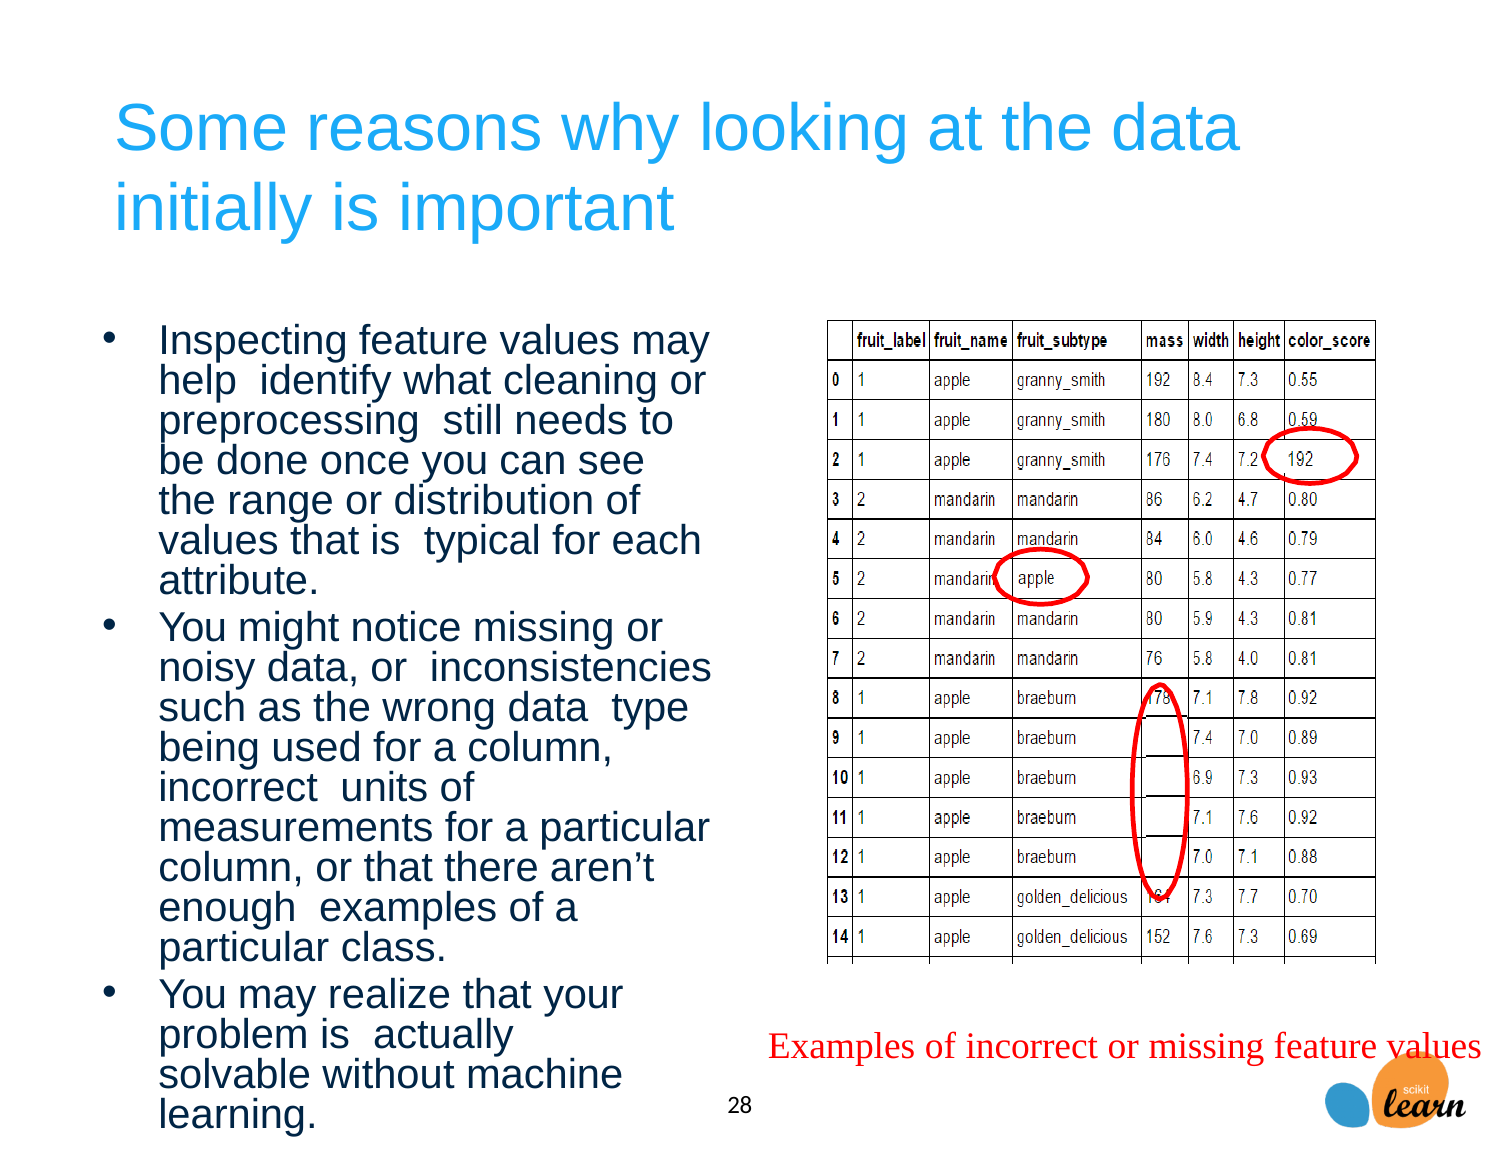

APPLIED MACHINE  LEARNING IN PYTHON

# Some reasons why looking at the data initially is important
Inspecting feature values may help  identify what cleaning or preprocessing  still needs to be done once you can see  the range or distribution of values that is  typical for each attribute.
You might notice missing or noisy data, or  inconsistencies such as the wrong data  type being used for a column, incorrect  units of measurements for a particular  column, or that there aren’t enough  examples of a particular class.
You may realize that your problem is  actually solvable without machine  learning.

Examples of incorrect or missing feature values